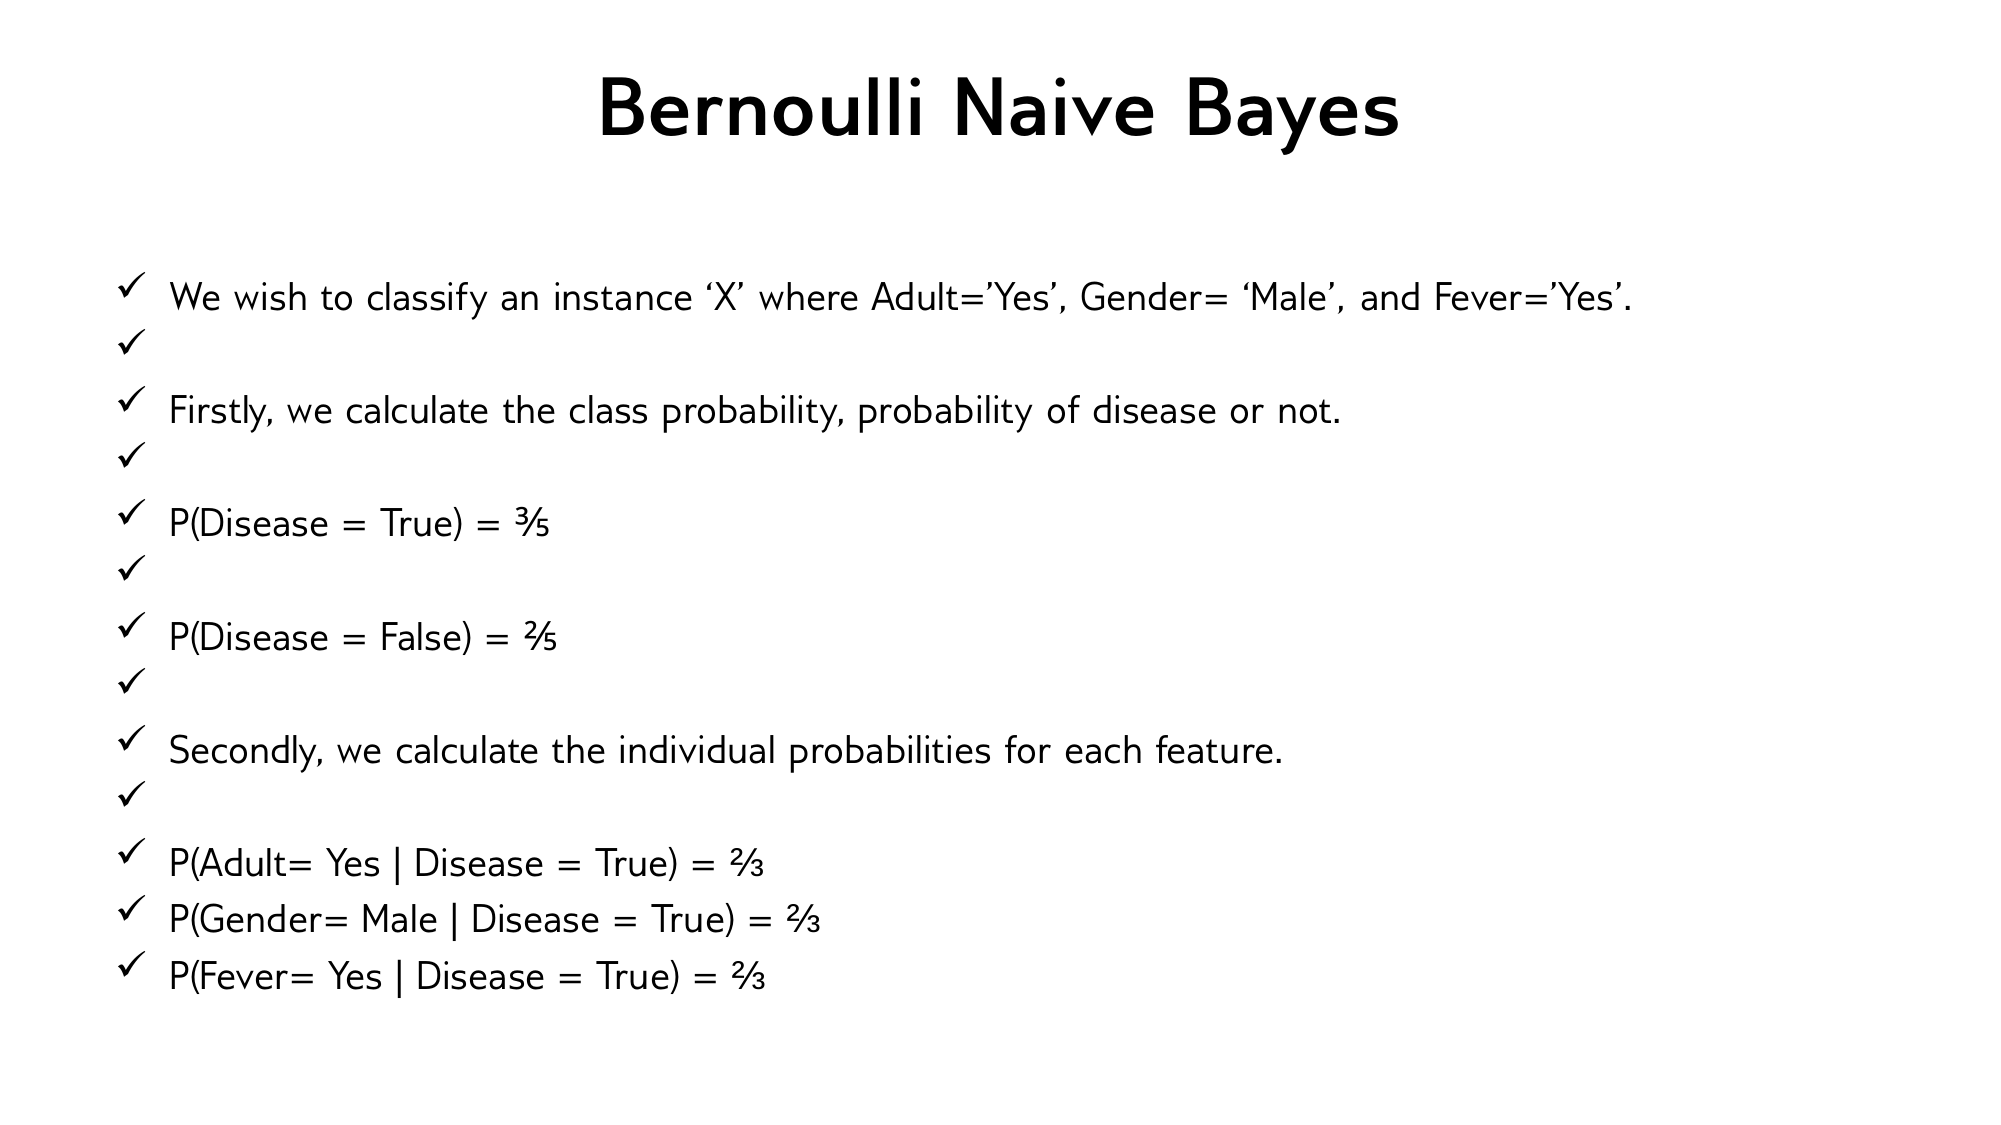

# Bernoulli Naive Bayes
We wish to classify an instance ‘X’ where Adult=’Yes’, Gender= ‘Male’, and Fever=’Yes’.

Firstly, we calculate the class probability, probability of disease or not.

P(Disease = True) = ⅗

P(Disease = False) = ⅖

Secondly, we calculate the individual probabilities for each feature.

P(Adult= Yes | Disease = True) = ⅔
P(Gender= Male | Disease = True) = ⅔
P(Fever= Yes | Disease = True) = ⅔